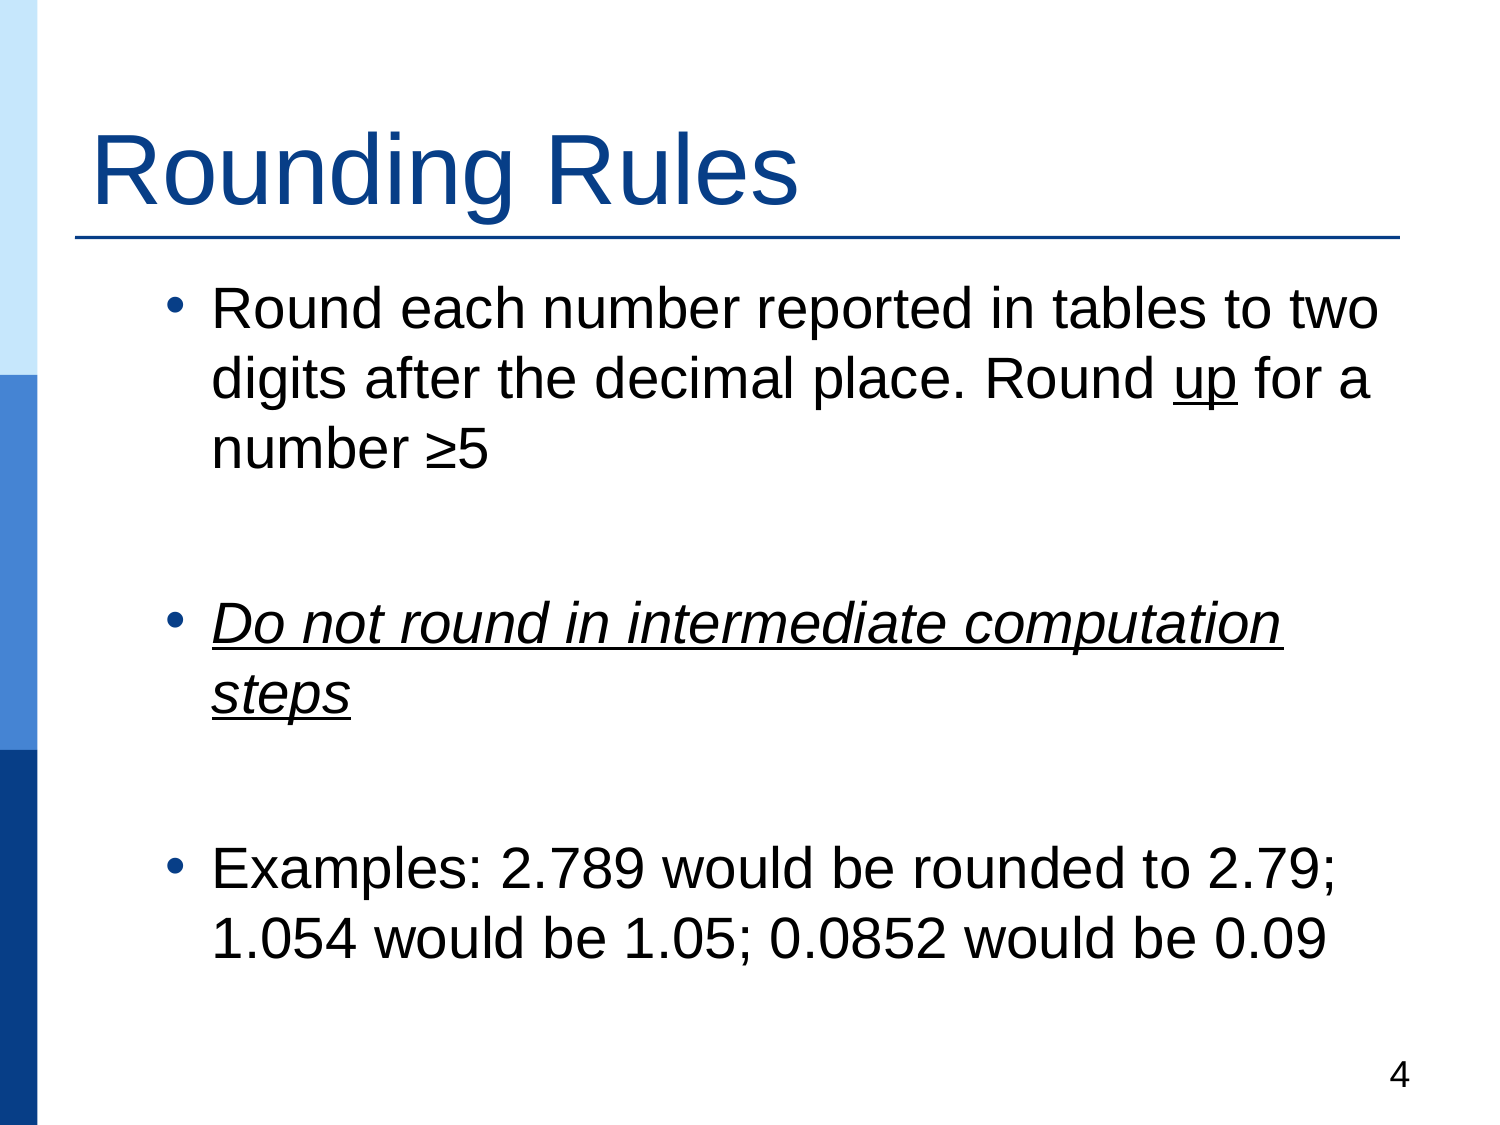

# Rounding Rules
Round each number reported in tables to two digits after the decimal place. Round up for a number ≥5

Do not round in intermediate computation steps

Examples: 2.789 would be rounded to 2.79; 1.054 would be 1.05; 0.0852 would be 0.09

4